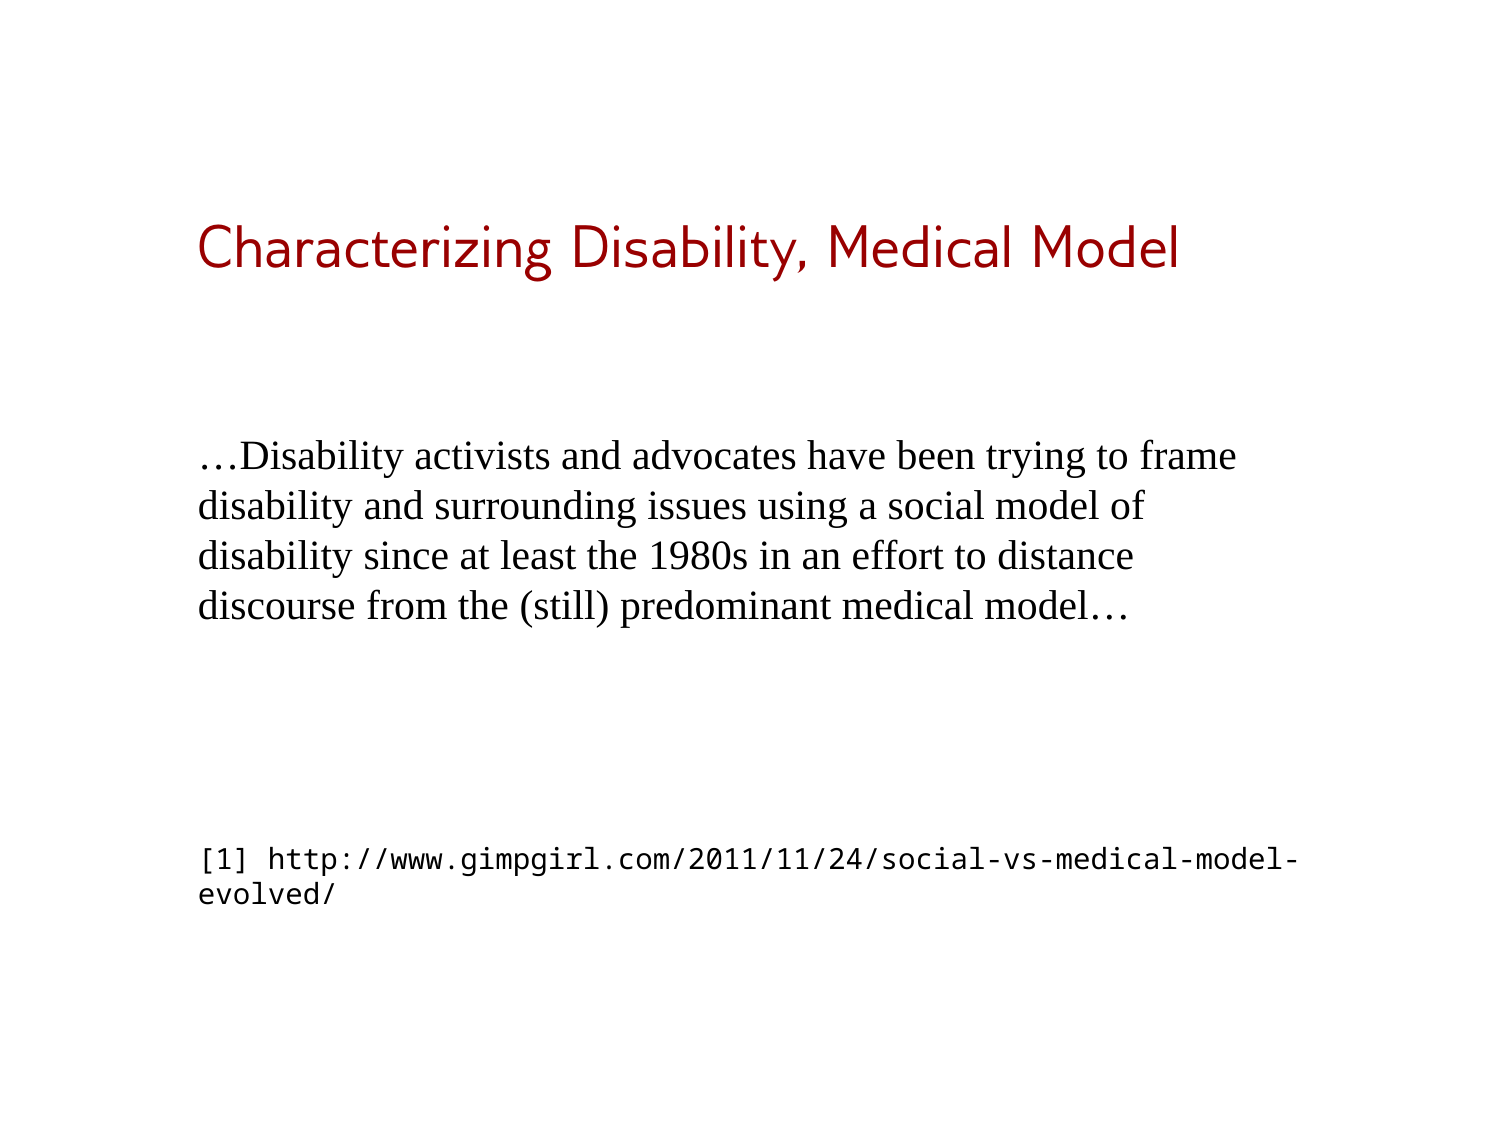

# Characterizing Disability, Medical Model

…Disability activists and advocates have been trying to frame disability and surrounding issues using a social model of disability since at least the 1980s in an effort to distance discourse from the (still) predominant medical model…

[1] http://www.gimpgirl.com/2011/11/24/social-vs-medical-model-evolved/